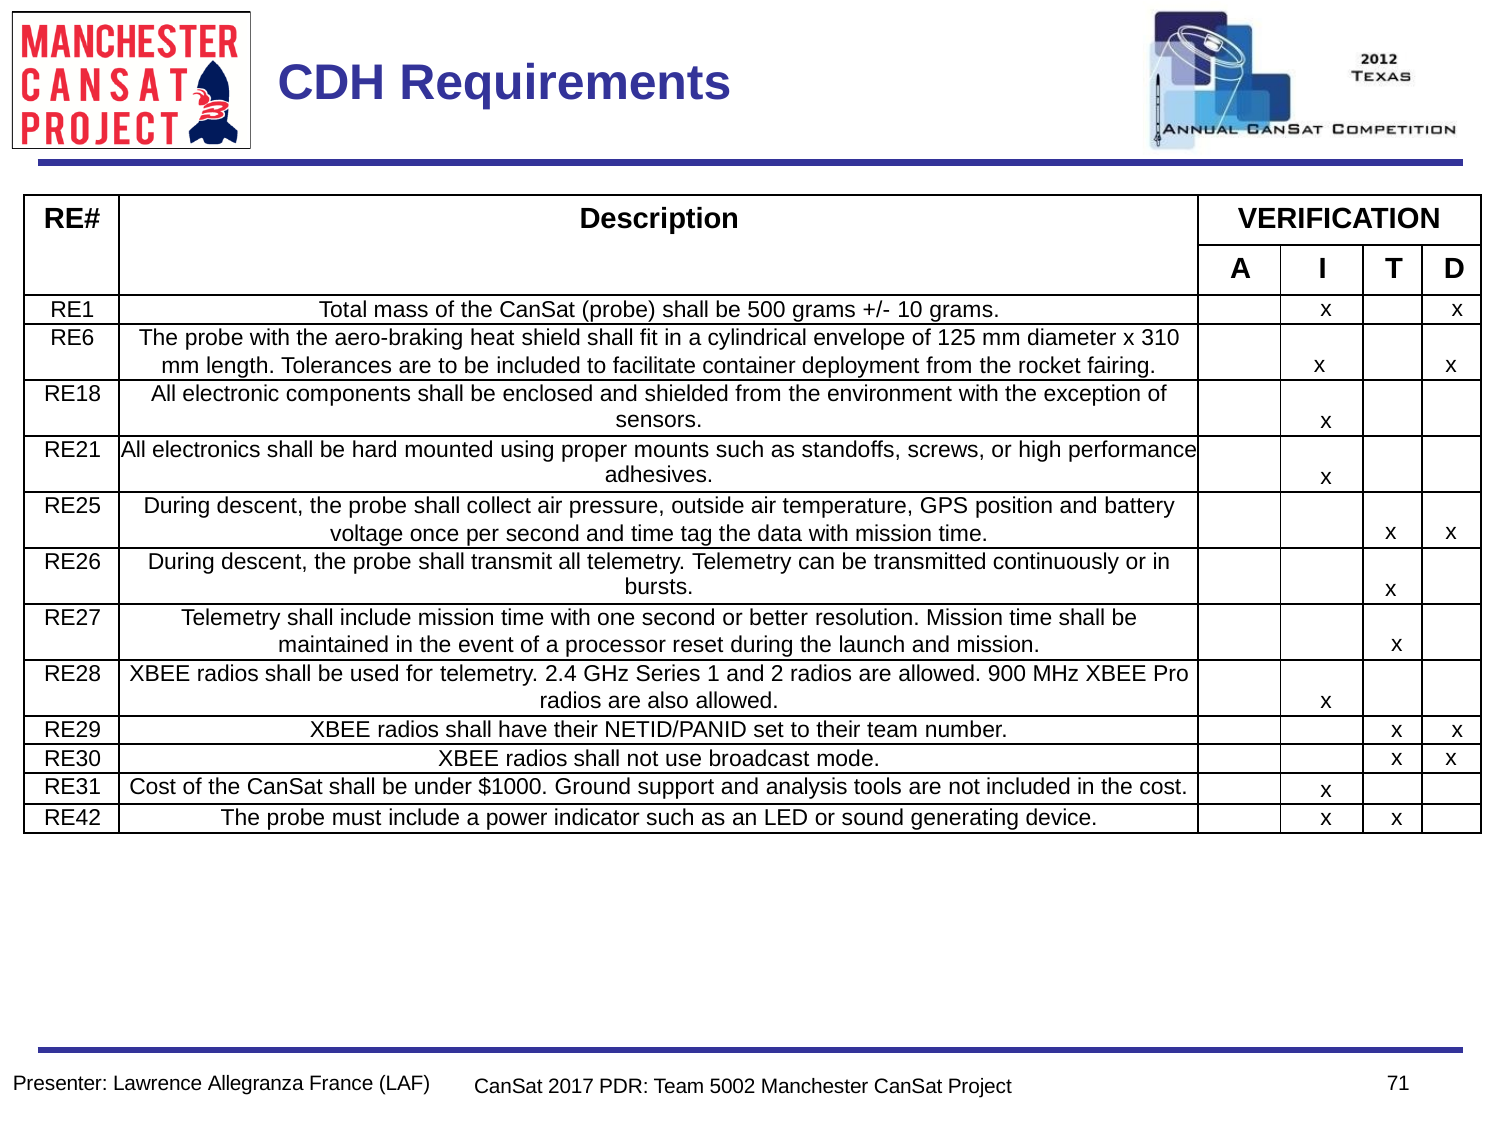

Team Logo
Here
(If You Want)

# CDH Requirements

| RE# | Description | VERIFICATION |  |  |  |
| --- | --- | --- | --- | --- | --- |
|  |  | A | I | T | D |
| RE1 | Total mass of the CanSat (probe) shall be 500 grams +/- 10 grams. |  | x |  | x |
| RE6 | The probe with the aero-braking heat shield shall fit in a cylindrical envelope of 125 mm diameter x 310 mm length. Tolerances are to be included to facilitate container deployment from the rocket fairing. |  | x |  | x |
| RE18 | All electronic components shall be enclosed and shielded from the environment with the exception of sensors. |  | x |  |  |
| RE21 | All electronics shall be hard mounted using proper mounts such as standoffs, screws, or high performance adhesives. |  | x |  |  |
| RE25 | During descent, the probe shall collect air pressure, outside air temperature, GPS position and battery voltage once per second and time tag the data with mission time. |  |  | x | x |
| RE26 | During descent, the probe shall transmit all telemetry. Telemetry can be transmitted continuously or in bursts. |  |  | x |  |
| RE27 | Telemetry shall include mission time with one second or better resolution. Mission time shall be maintained in the event of a processor reset during the launch and mission. |  |  | x |  |
| RE28 | XBEE radios shall be used for telemetry. 2.4 GHz Series 1 and 2 radios are allowed. 900 MHz XBEE Pro radios are also allowed. |  | x |  |  |
| RE29 | XBEE radios shall have their NETID/PANID set to their team number. |  |  | x | x |
| RE30 | XBEE radios shall not use broadcast mode. |  |  | x | x |
| RE31 | Cost of the CanSat shall be under $1000. Ground support and analysis tools are not included in the cost. |  | x |  |  |
| RE42 | The probe must include a power indicator such as an LED or sound generating device. |  | x | x |  |
71
Presenter: Lawrence Allegranza France (LAF)
CanSat 2017 PDR: Team 5002 Manchester CanSat Project